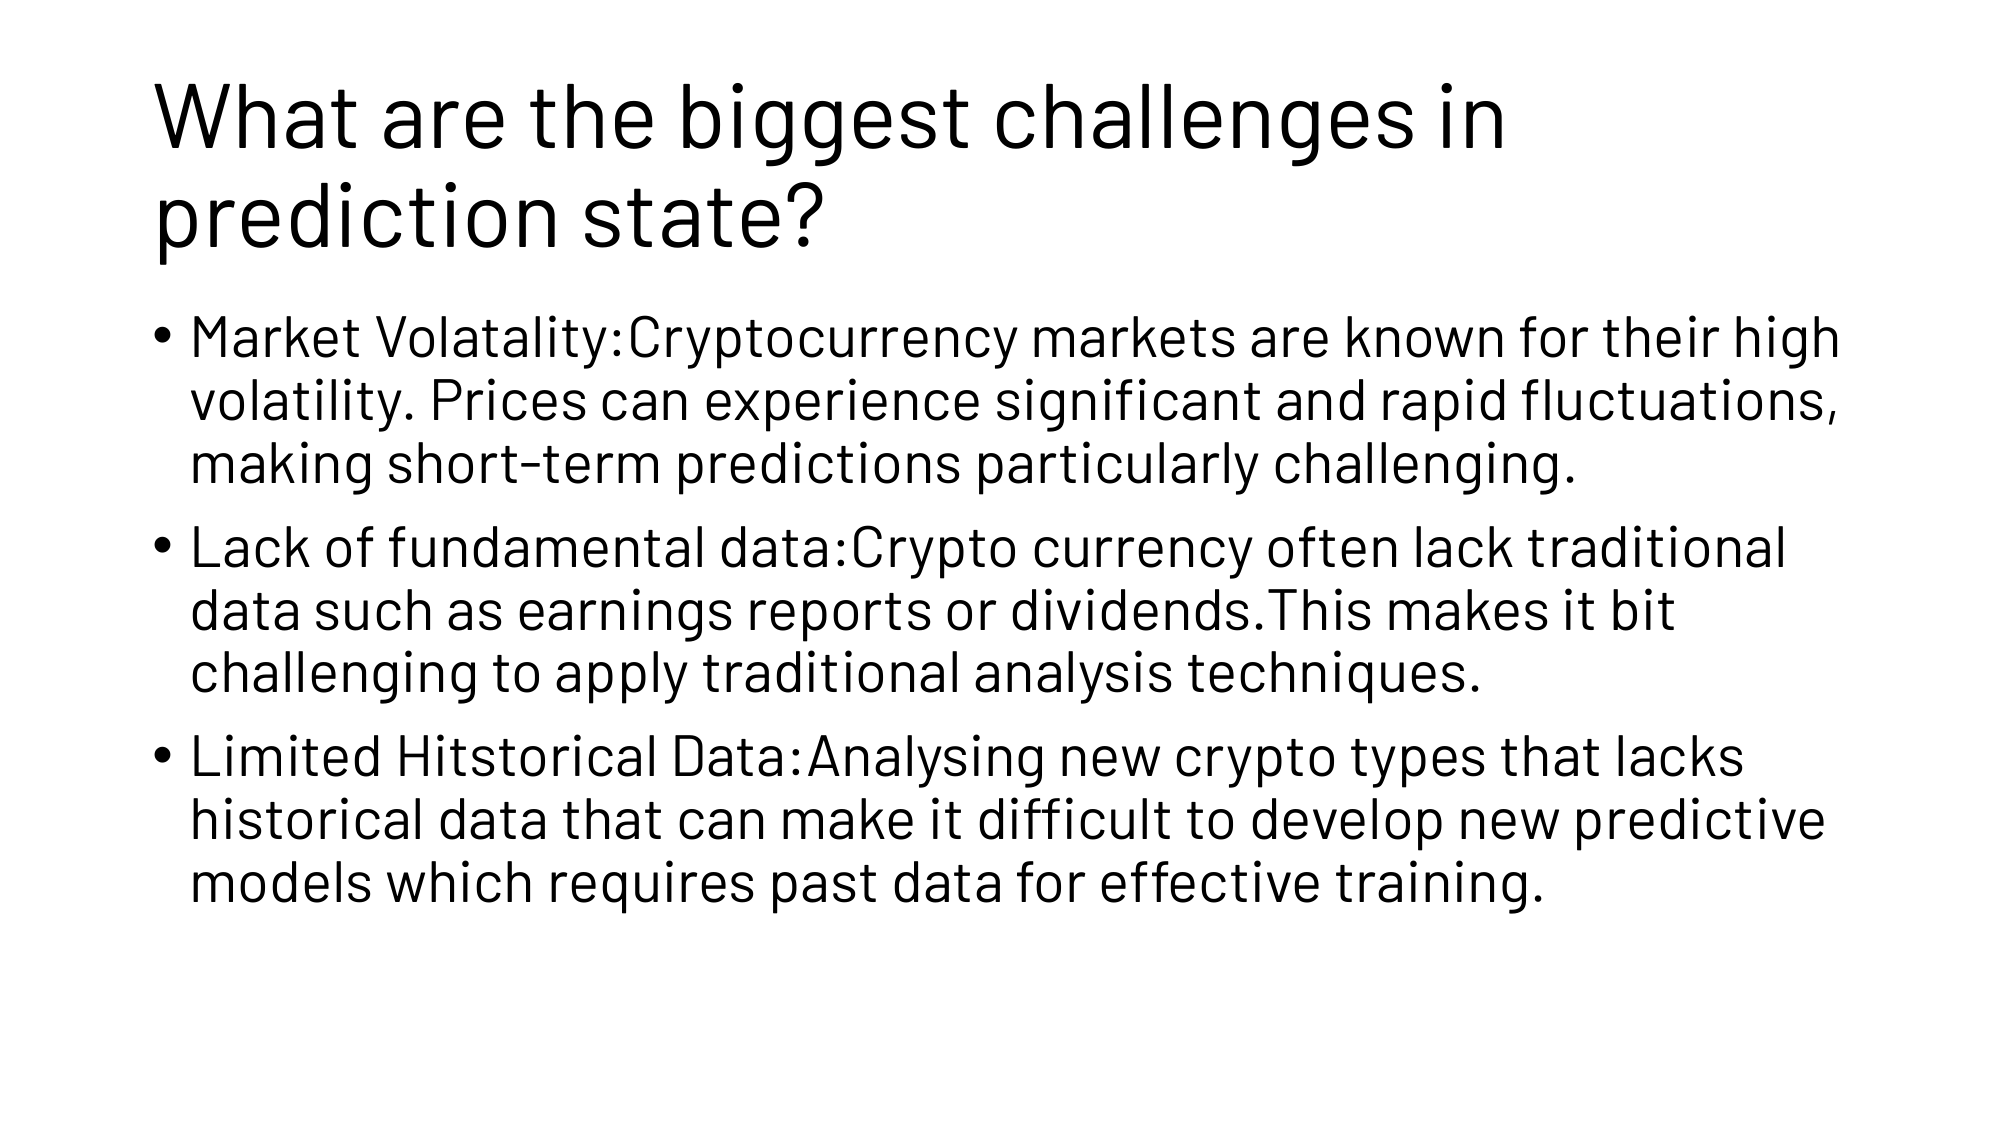

# What are the biggest challenges in prediction state?
Market Volatality:Cryptocurrency markets are known for their high volatility. Prices can experience significant and rapid fluctuations, making short-term predictions particularly challenging.
Lack of fundamental data:Crypto currency often lack traditional data such as earnings reports or dividends.This makes it bit challenging to apply traditional analysis techniques.
Limited Hitstorical Data:Analysing new crypto types that lacks historical data that can make it difficult to develop new predictive models which requires past data for effective training.